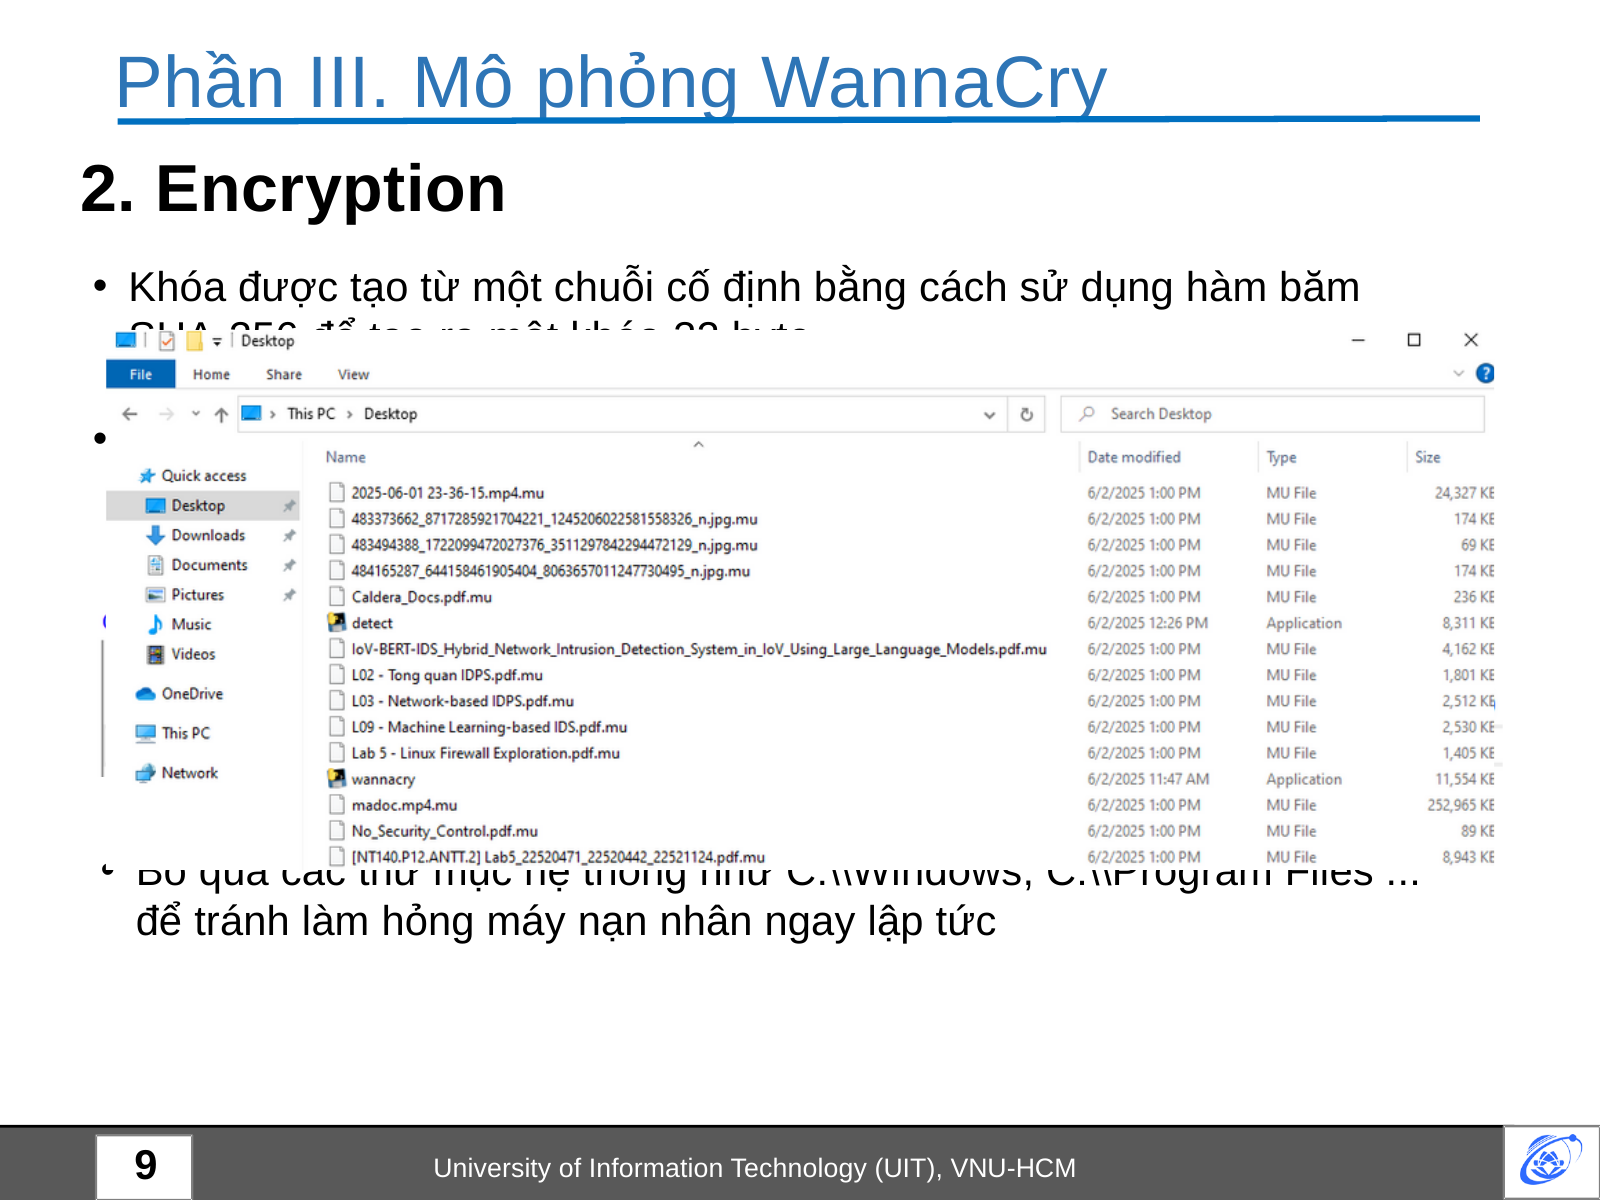

Phần III. Mô phỏng WannaCry

2. Encryption
Khóa được tạo từ một chuỗi cố định bằng cách sử dụng hàm băm SHA-256 để tạo ra một khóa 32 byte

Duyệt tất cả các file trong ổ đĩa và sử dụng thuật toán AES-256 ở chế độ CBC để mã hóa các file tìm được và đổi tên thành .mu

Bỏ qua các thư mục hệ thống như C:\\Windows, C:\\Program Files ... để tránh làm hỏng máy nạn nhân ngay lập tức

University of Information Technology (UIT), VNU-HCM

9